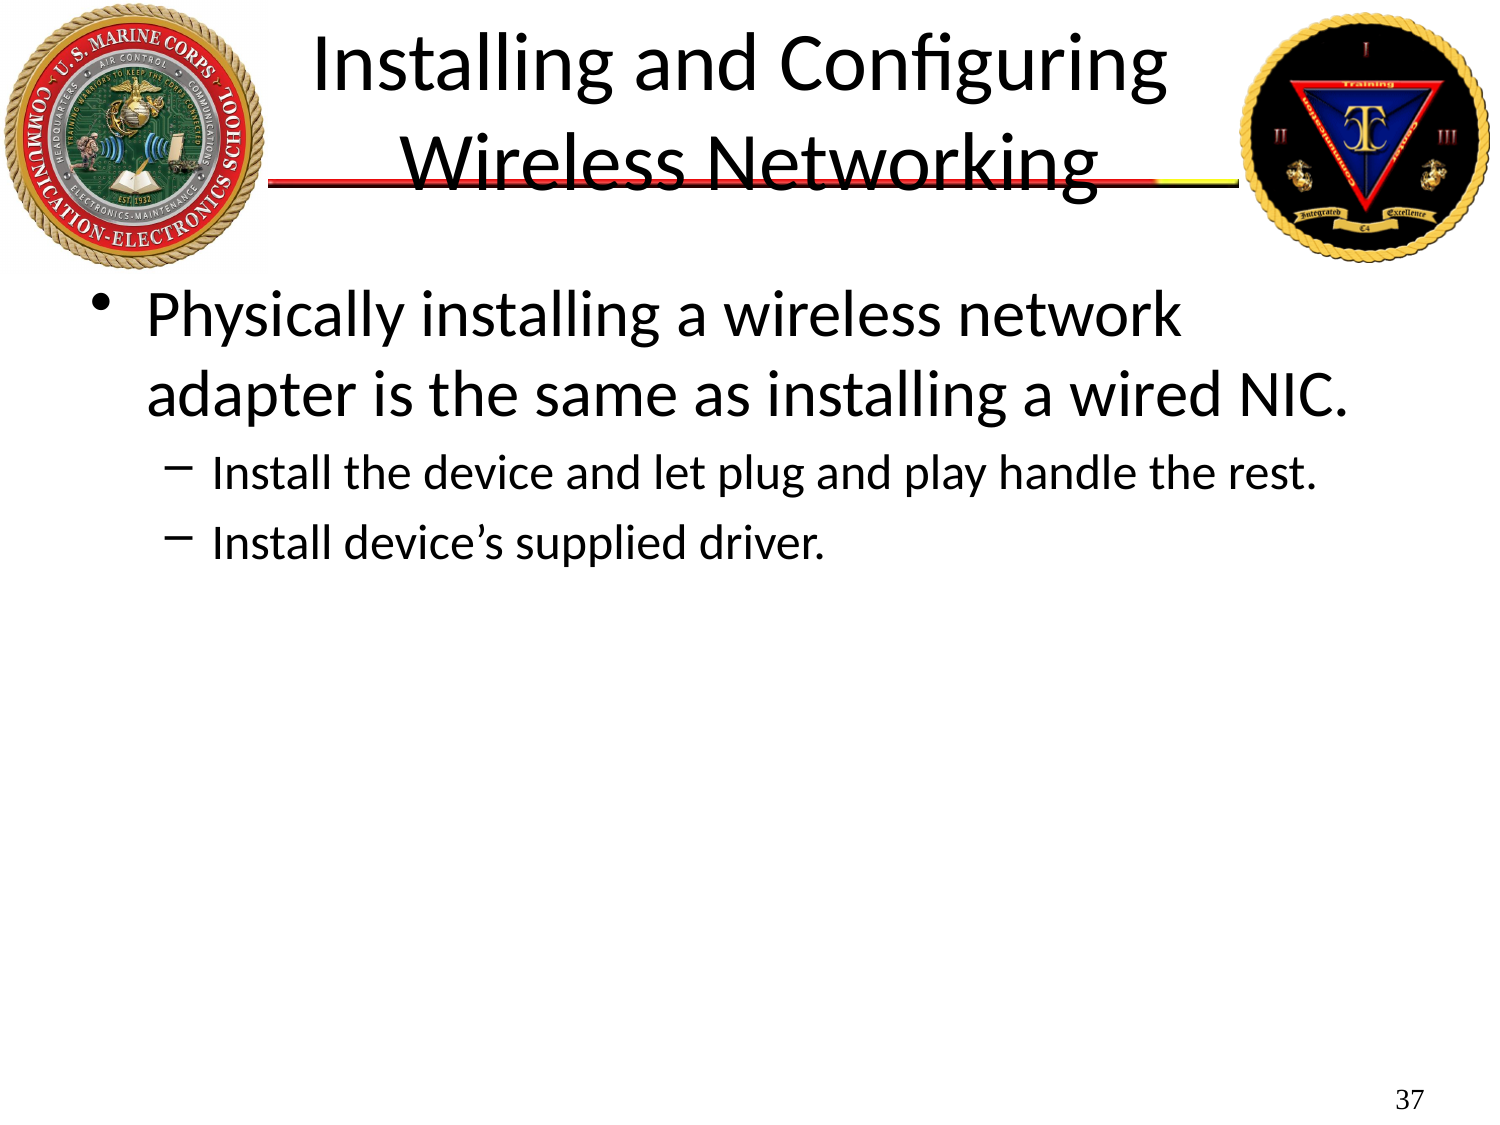

# Installing and Configuring Wireless Networking
Physically installing a wireless network adapter is the same as installing a wired NIC.
Install the device and let plug and play handle the rest.
Install device’s supplied driver.